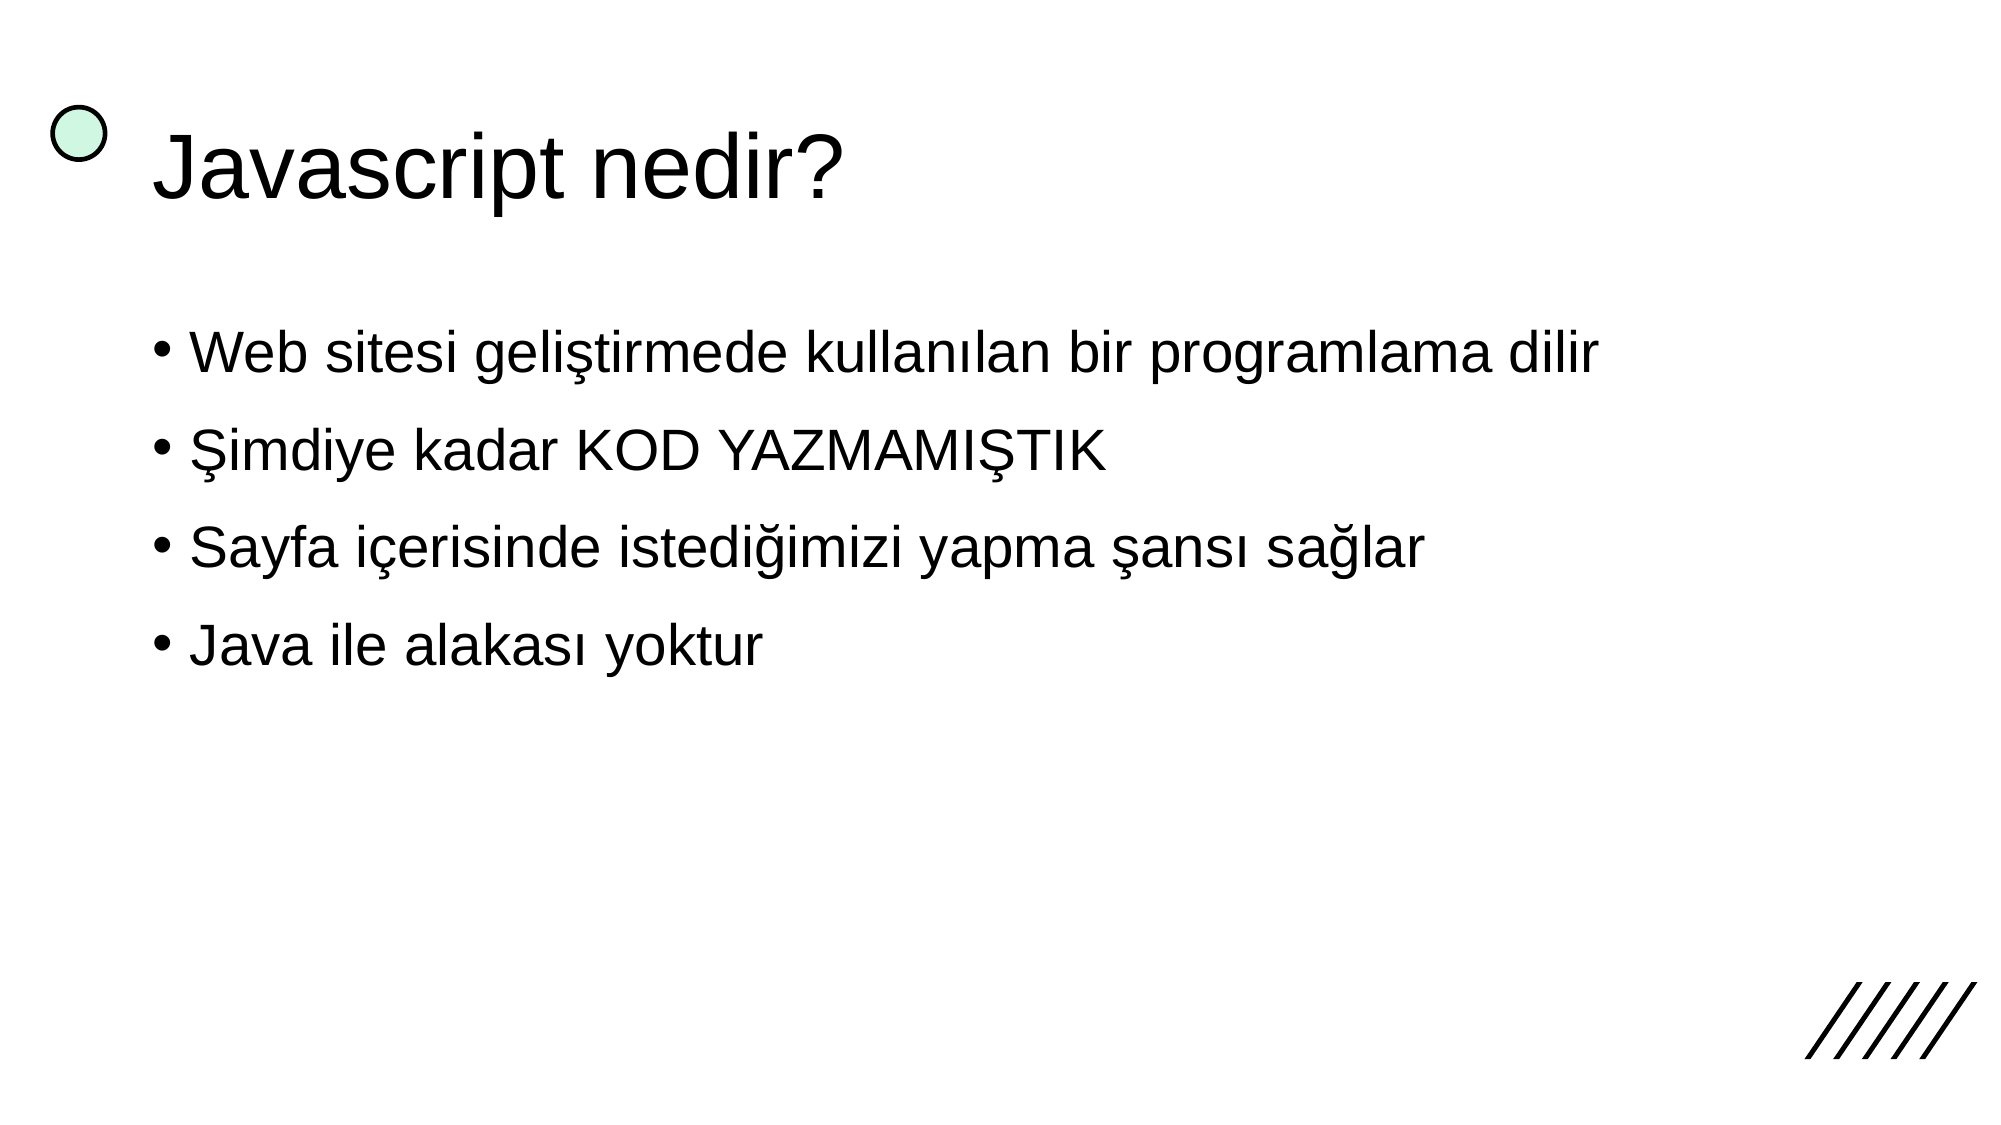

# Javascript nedir?
Web sitesi geliştirmede kullanılan bir programlama dilir
Şimdiye kadar KOD YAZMAMIŞTIK
Sayfa içerisinde istediğimizi yapma şansı sağlar
Java ile alakası yoktur